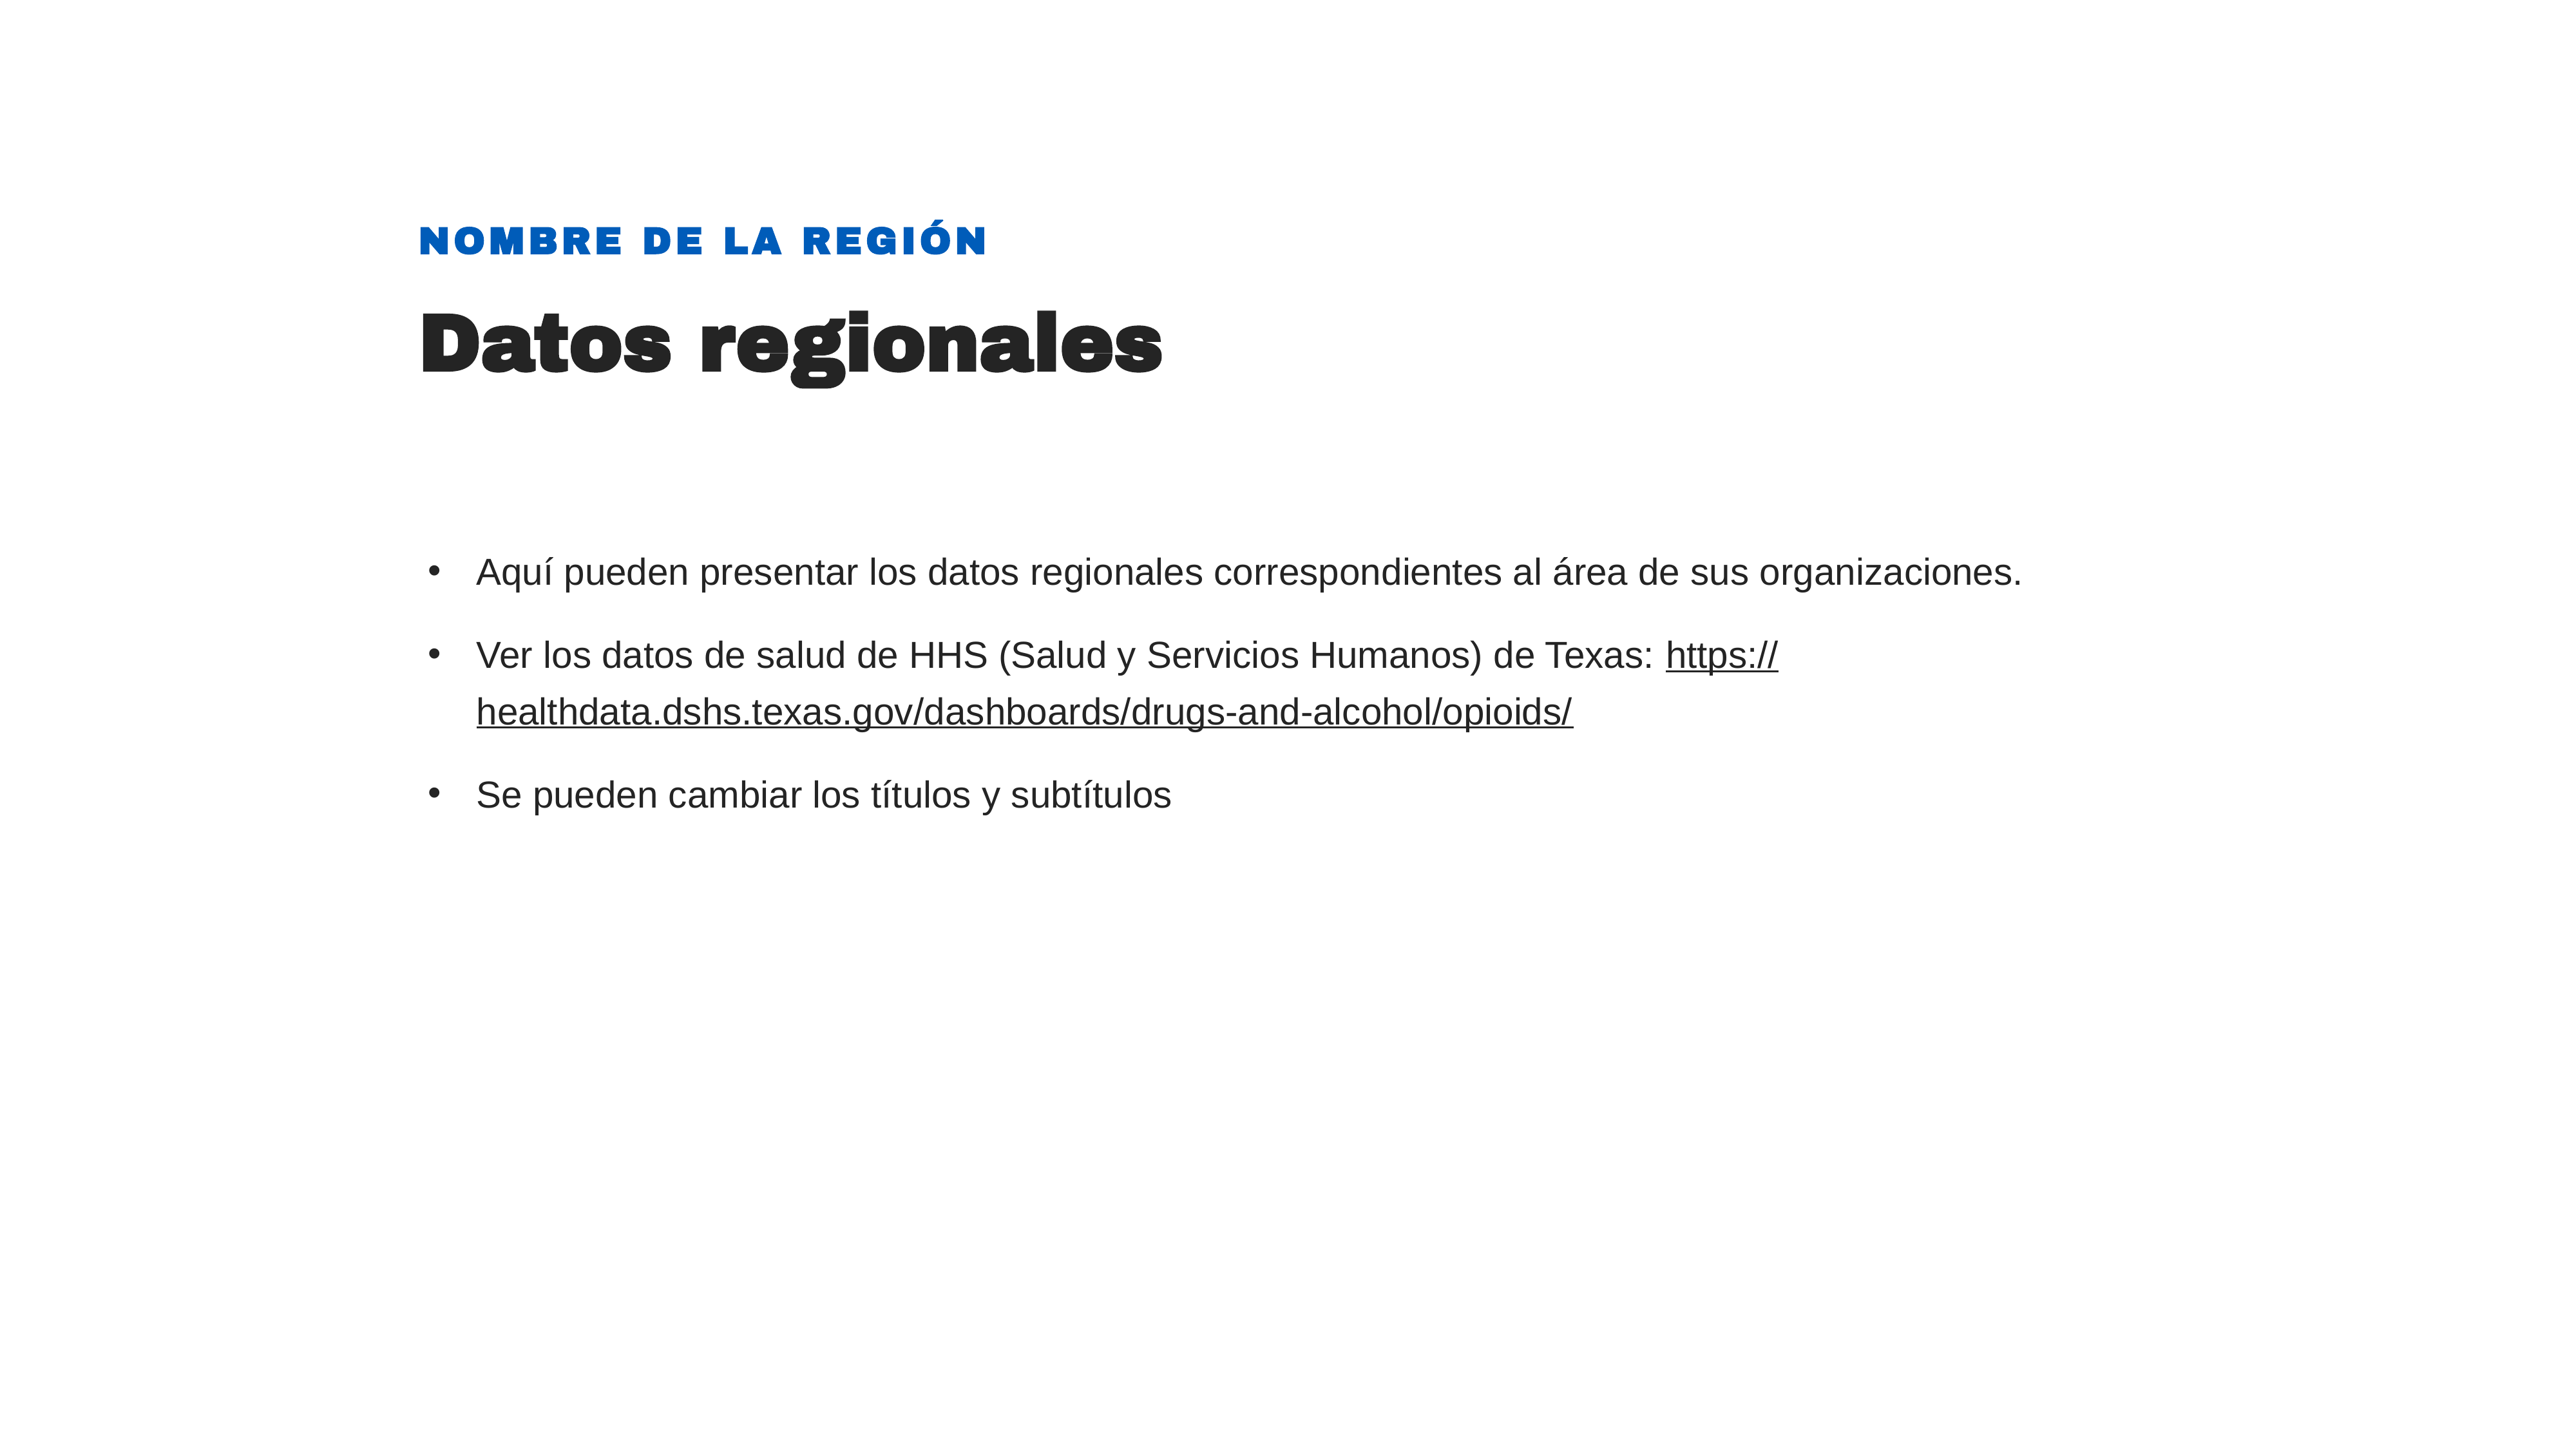

NOMBRE DE LA REGIÓN
# Datos regionales
Aquí pueden presentar los datos regionales correspondientes al área de sus organizaciones.
Ver los datos de salud de HHS (Salud y Servicios Humanos) de Texas: https://healthdata.dshs.texas.gov/dashboards/drugs-and-alcohol/opioids/
Se pueden cambiar los títulos y subtítulos